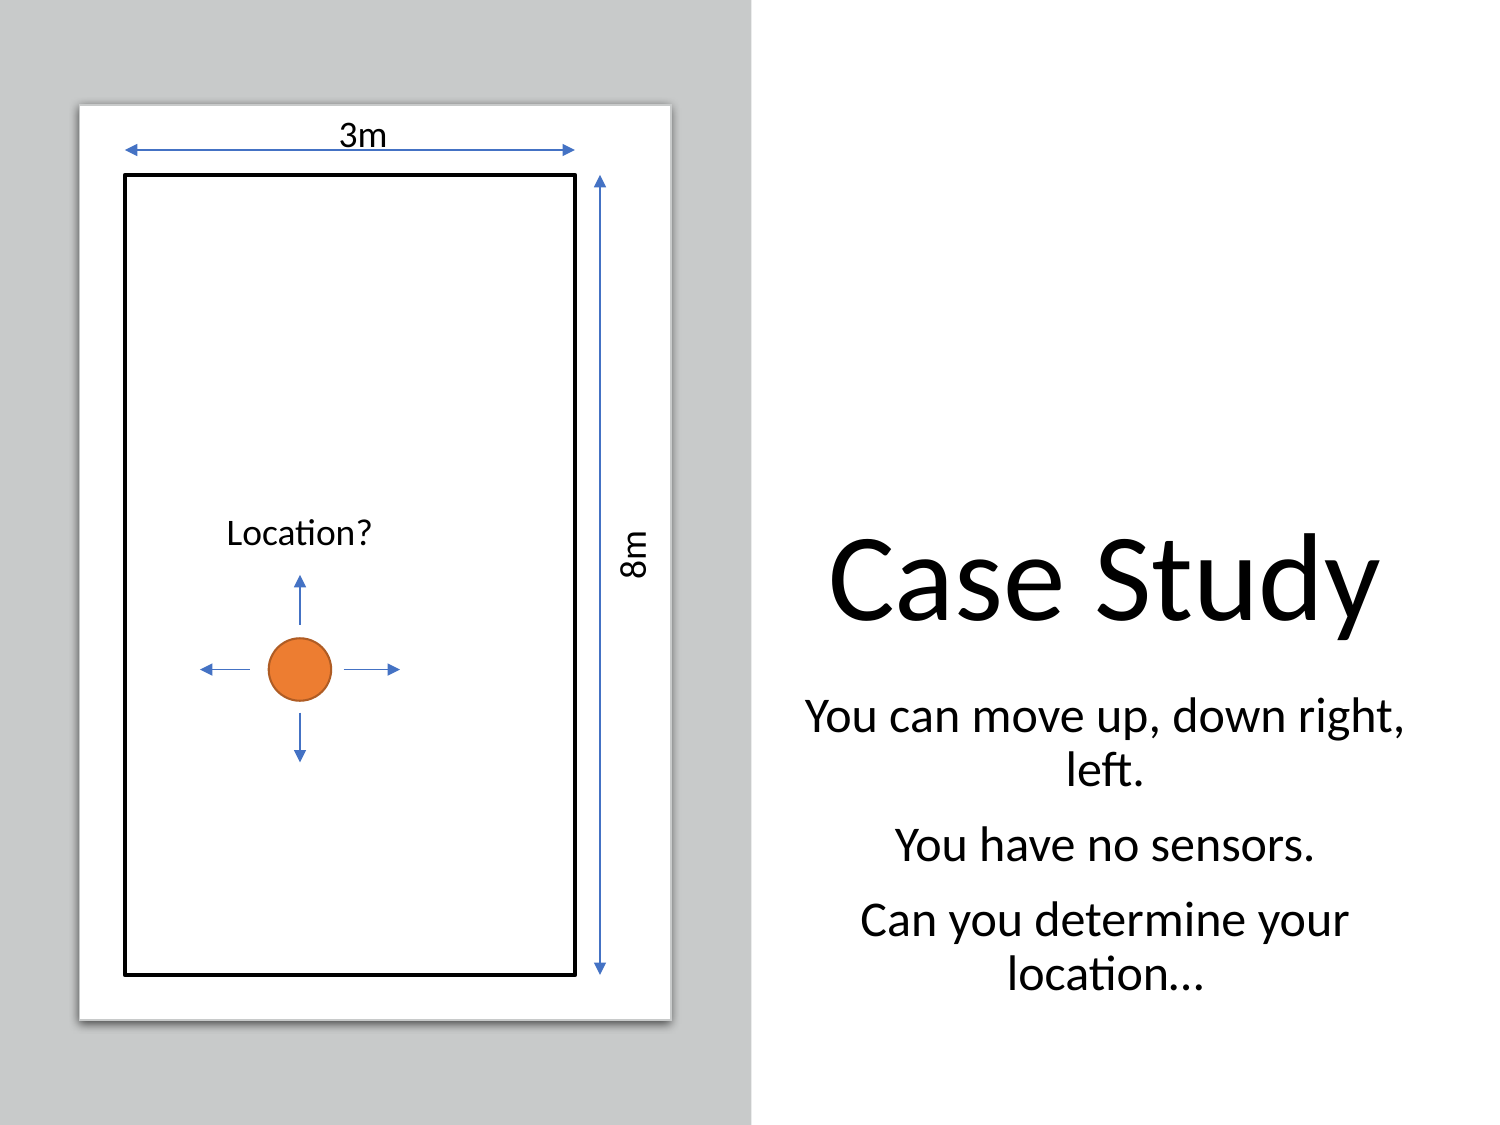

3m

# Case Study

Location?
8m

You can move up, down right, left.
You have no sensors.
Can you determine your location…